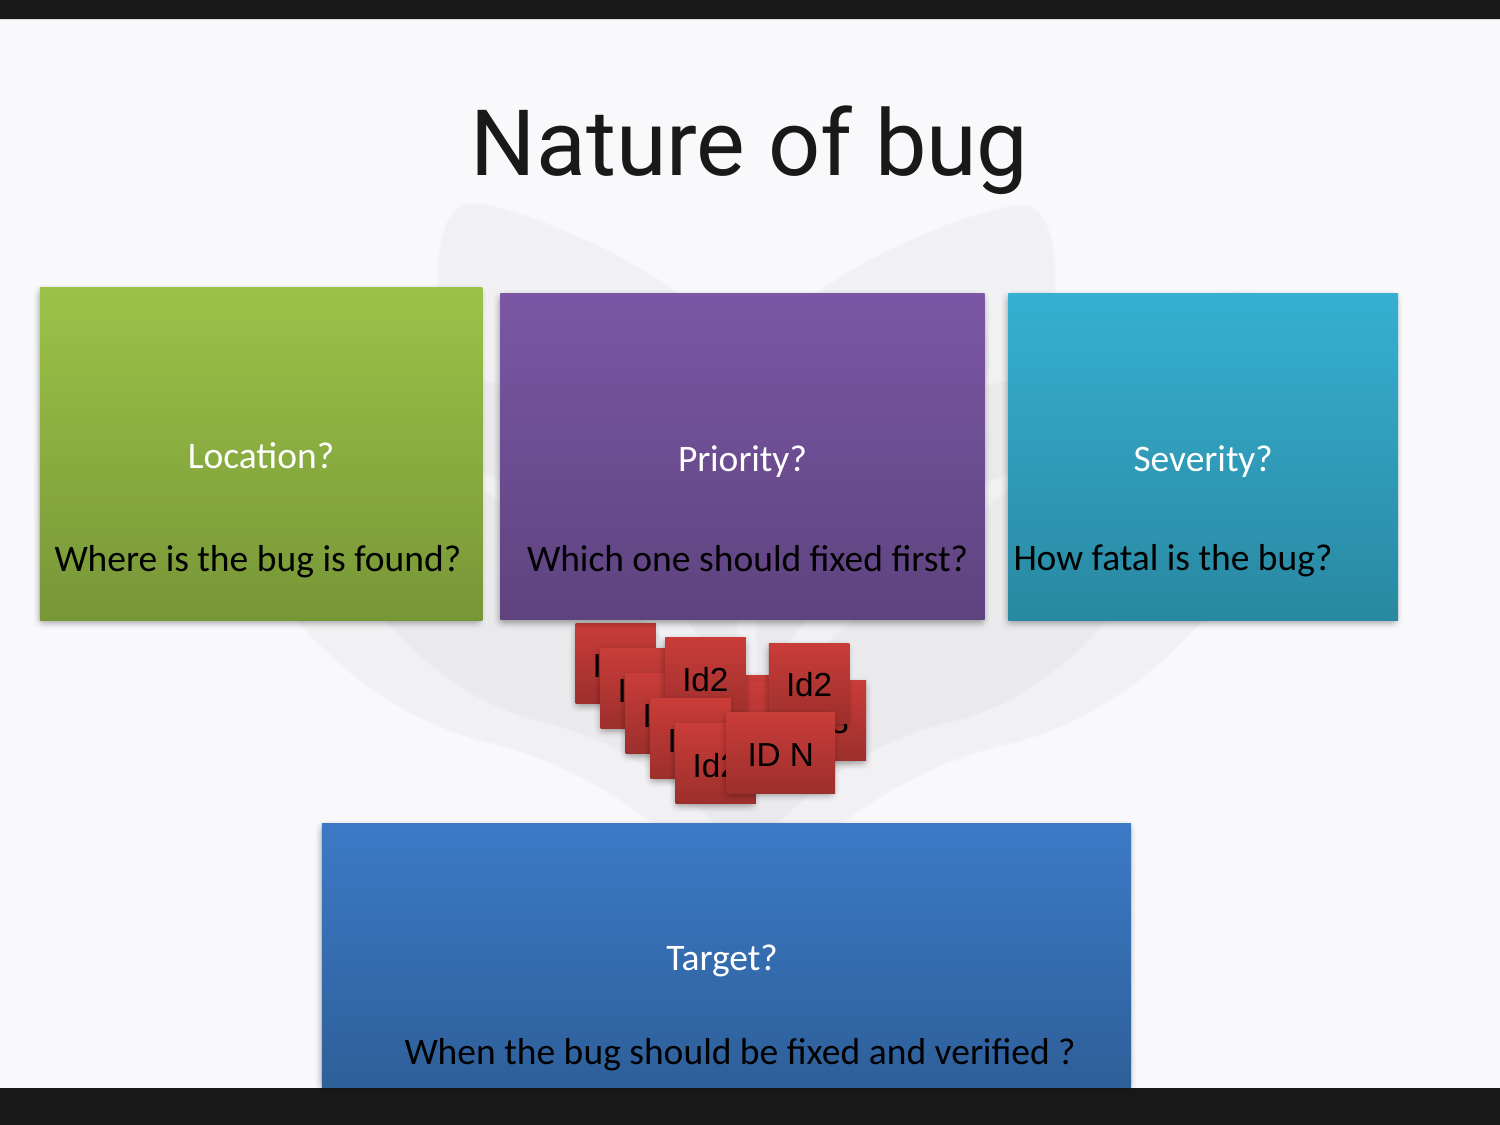

# Nature of bug
Location?
Priority?
Severity?
How fatal is the bug?
Where is the bug is found?
Which one should fixed first?
Id2
Id2
Id2
Id2
Id2
Id1
Id3
Id4
Id2
ID N
Id2
Target?
When the bug should be fixed and verified ?